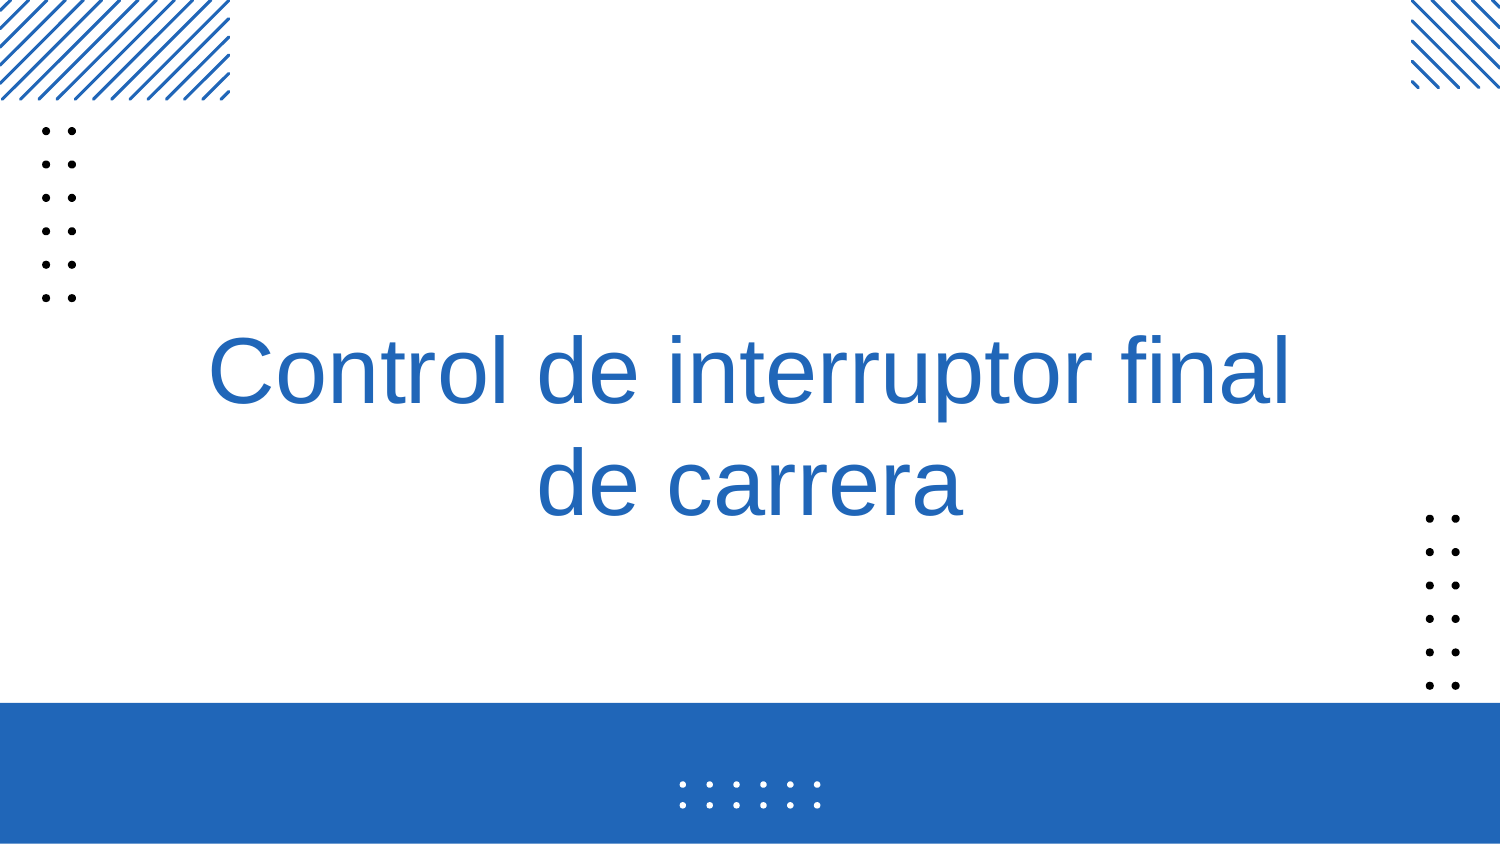

# Control de interruptor final de carrera